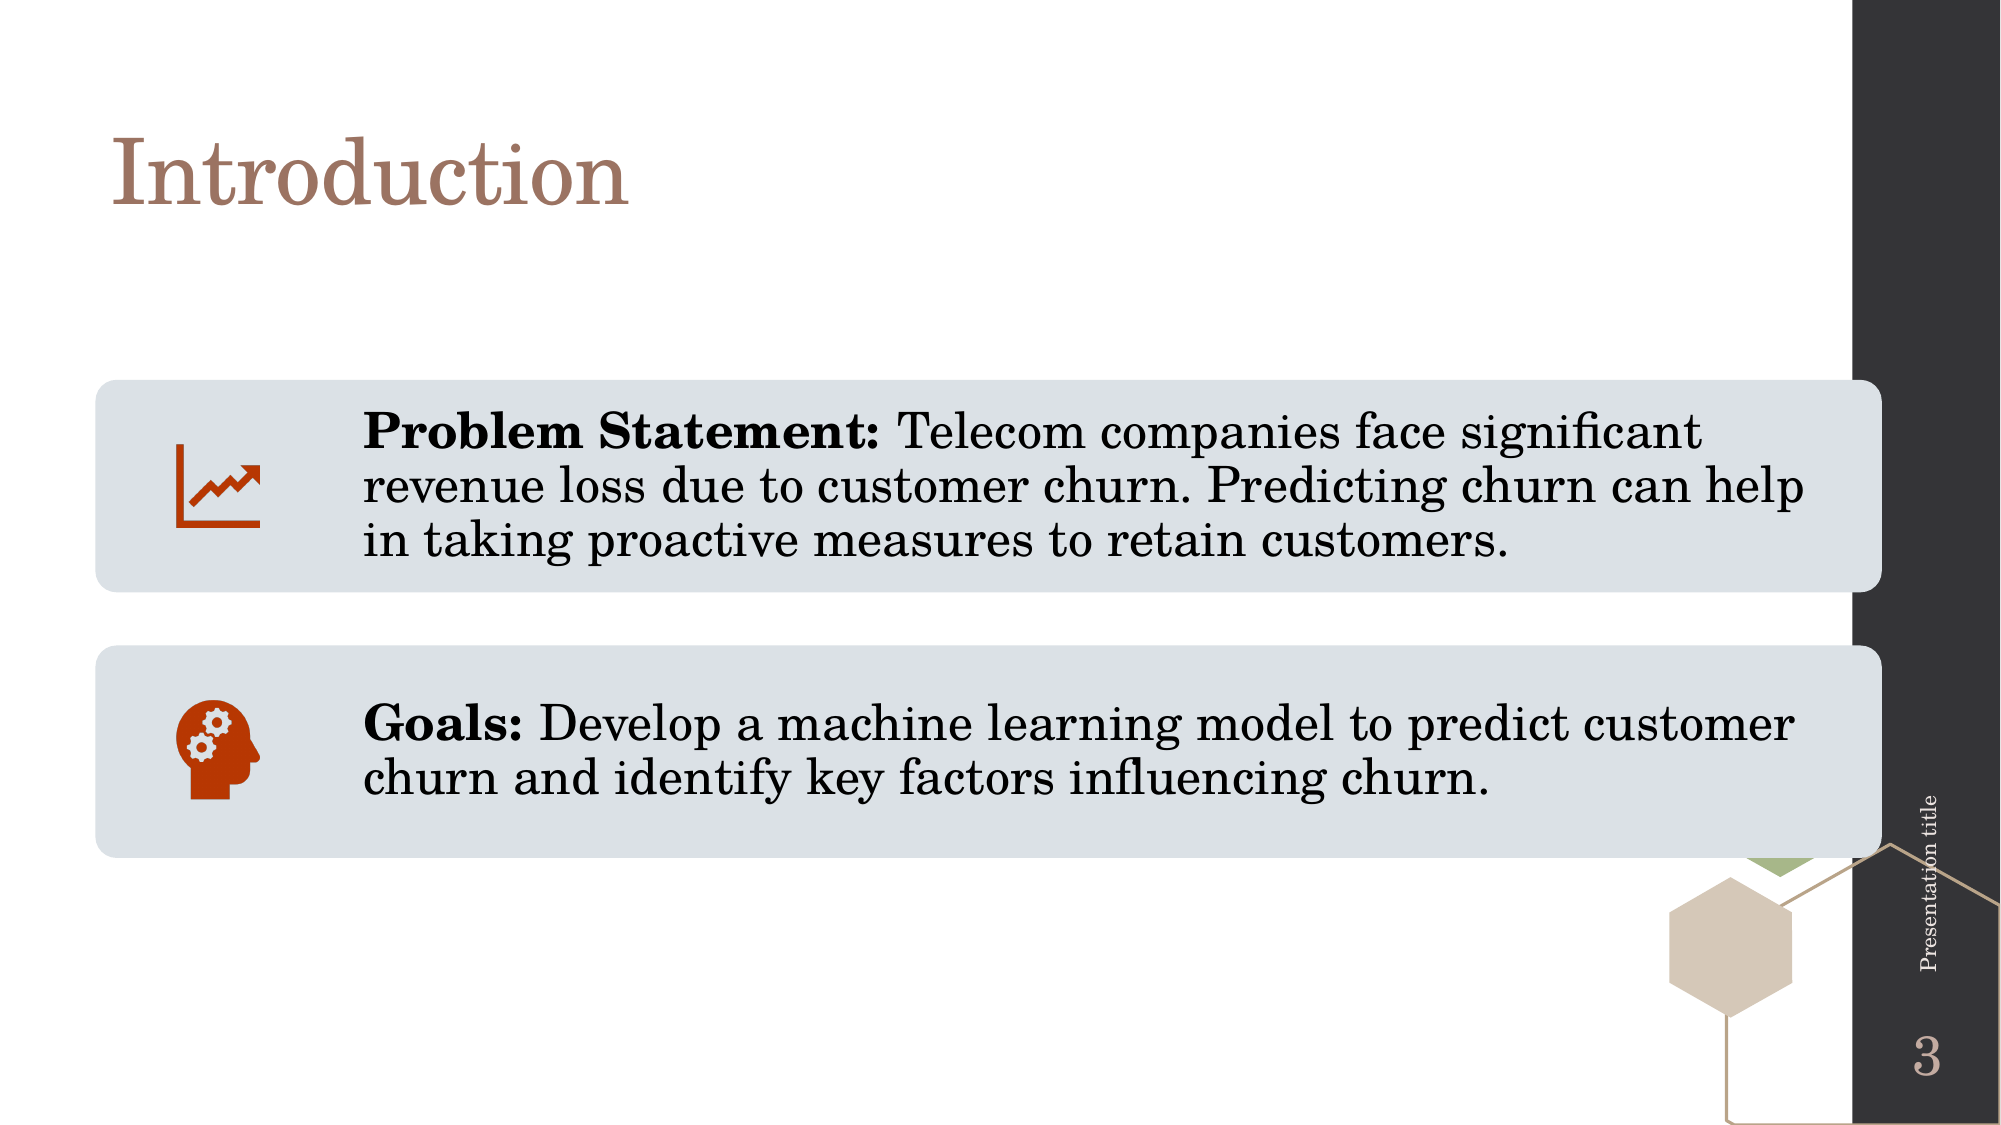

# Introduction
Problem Statement: Telecom companies face significant revenue loss due to customer churn. Predicting churn can help in taking proactive measures to retain customers.
Goals: Develop a machine learning model to predict customer churn and identify key factors influencing churn.
Presentation title
3